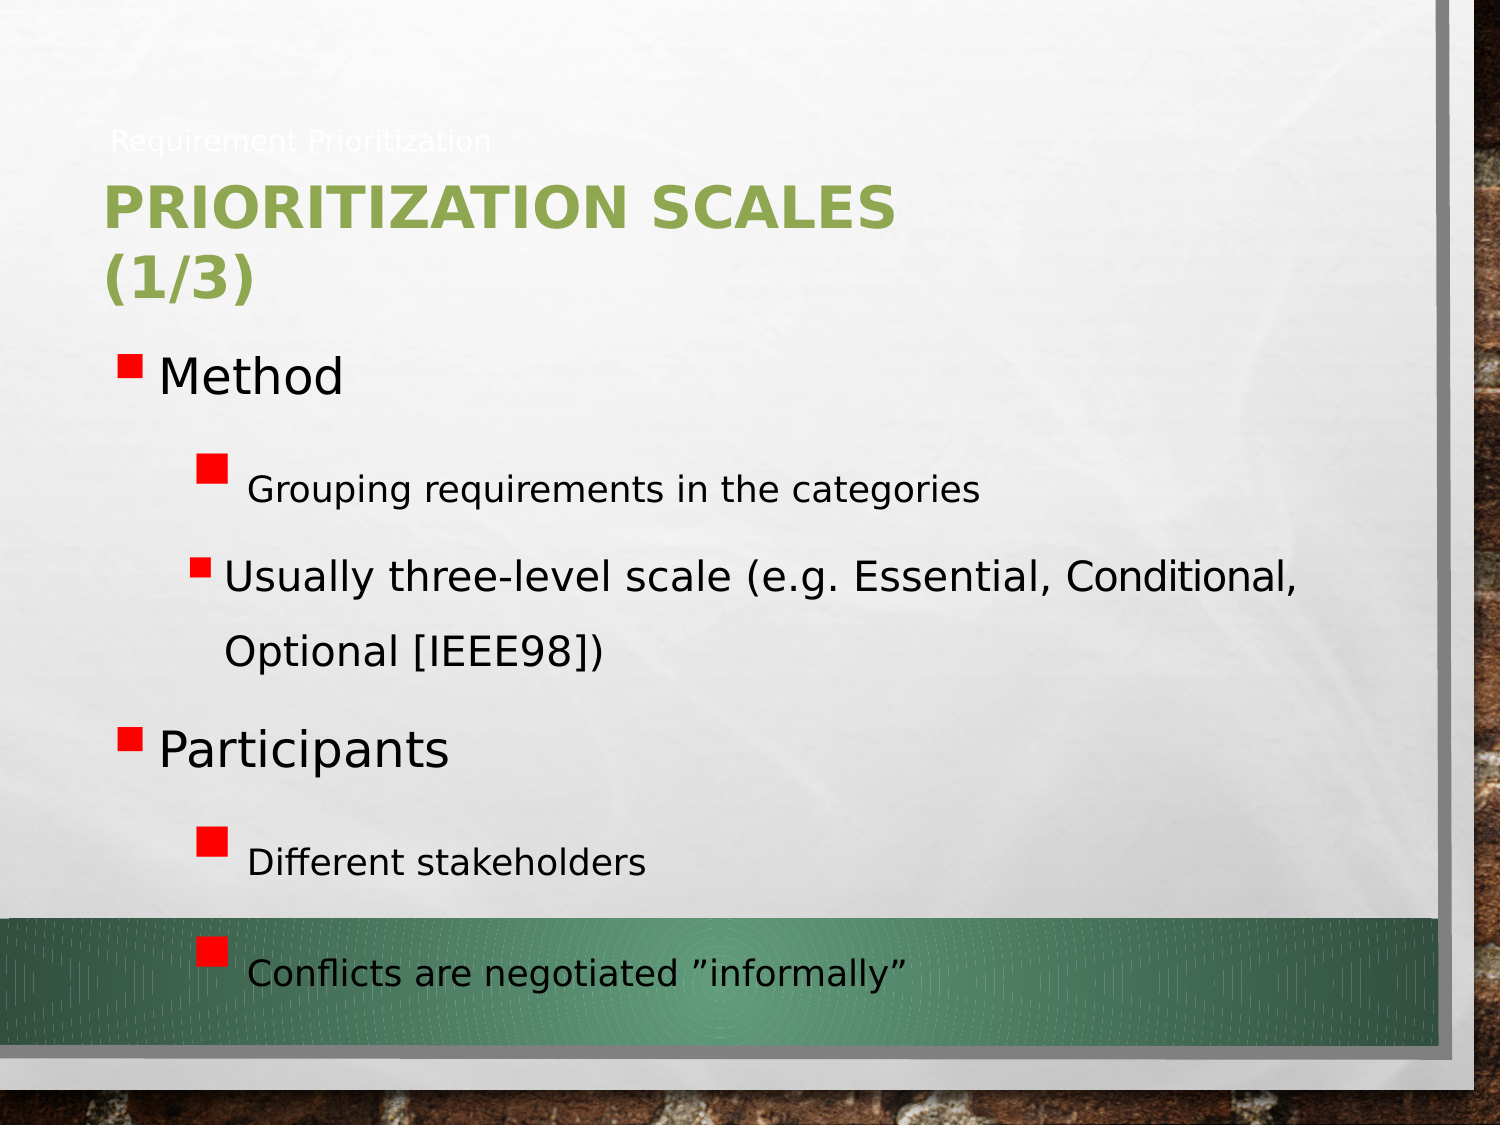

Requirement Prioritization
# Prioritization scales (1/3)
Method
Grouping requirements in the categories
Usually three-level scale (e.g. Essential, Conditional,  Optional [IEEE98])
Participants
Different stakeholders
Conflicts are negotiated ”informally”